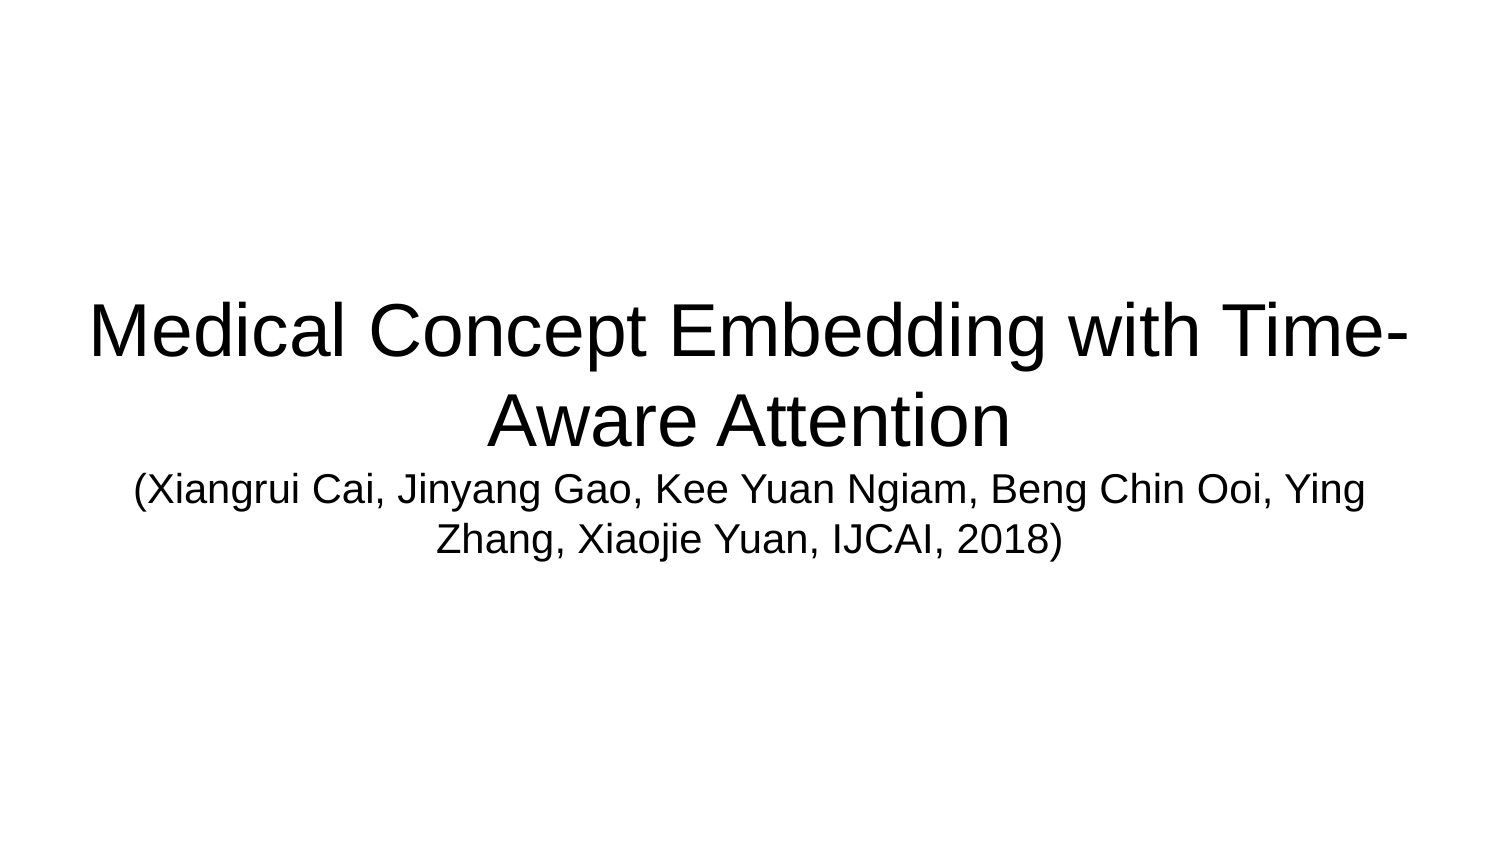

# Medical Concept Embedding with Time-Aware Attention
(Xiangrui Cai, Jinyang Gao, Kee Yuan Ngiam, Beng Chin Ooi, Ying Zhang, Xiaojie Yuan, IJCAI, 2018)